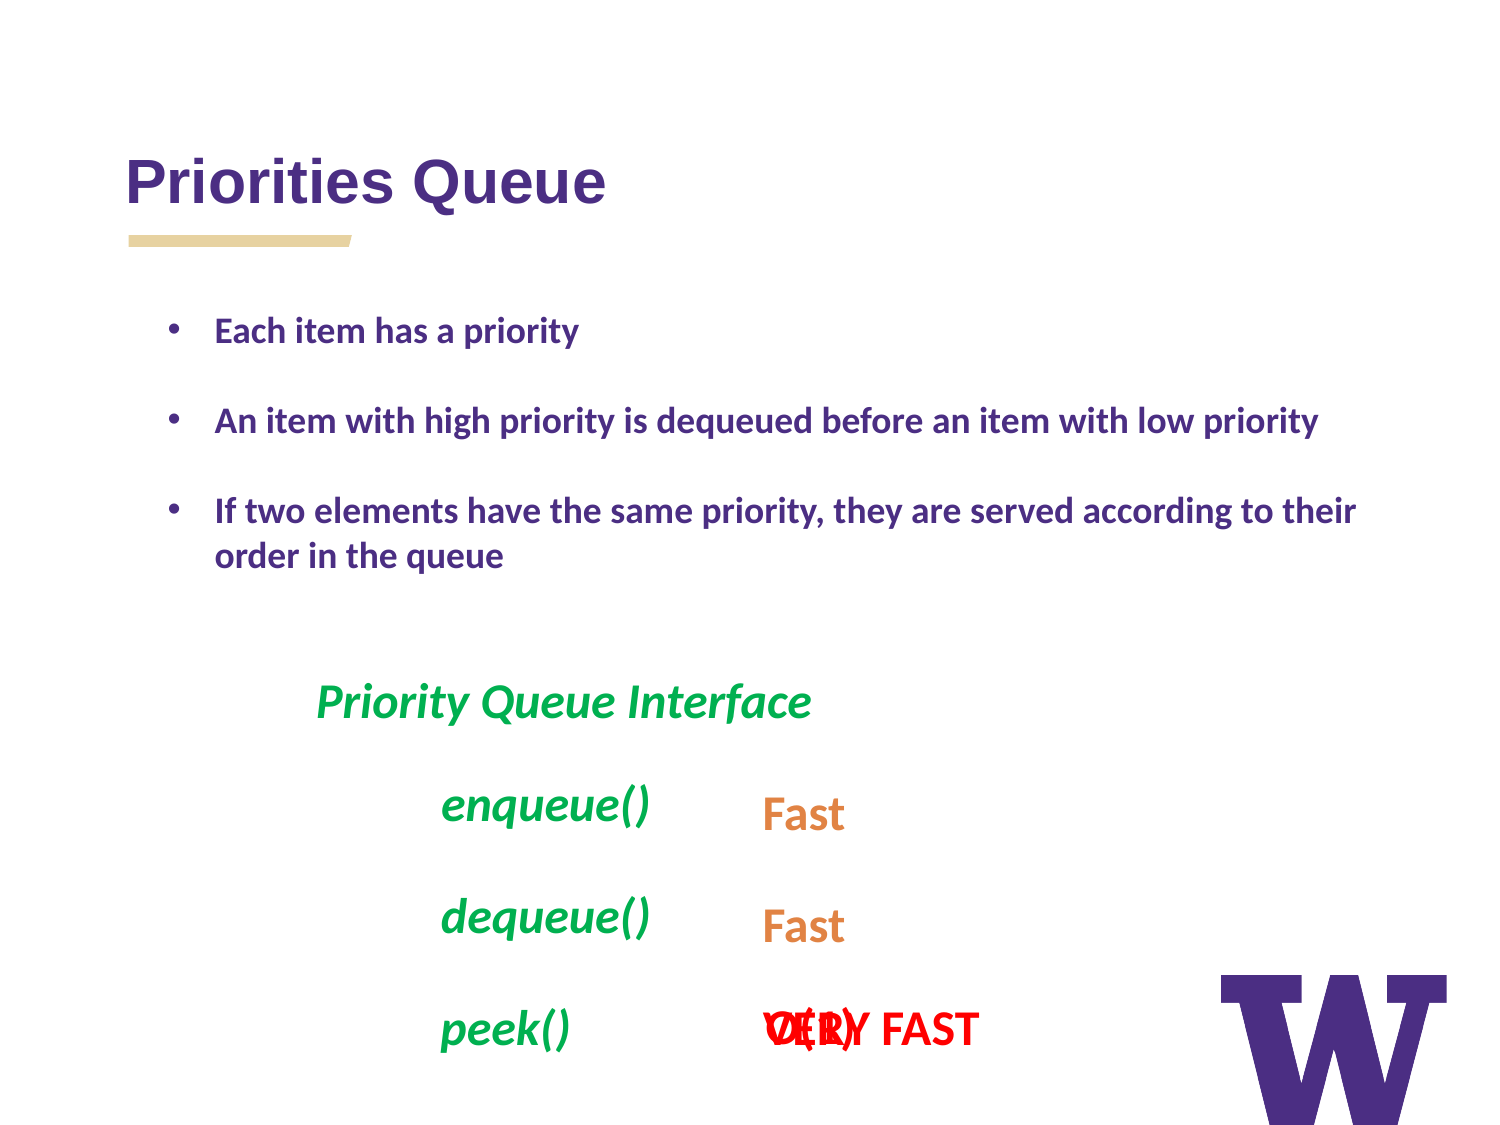

# Priorities Queue
Each item has a priority

An item with high priority is dequeued before an item with low priority

If two elements have the same priority, they are served according to their order in the queue
Priority Queue Interface
enqueue()
Fast
dequeue()
Fast
O(1)
VERY FAST
peek()